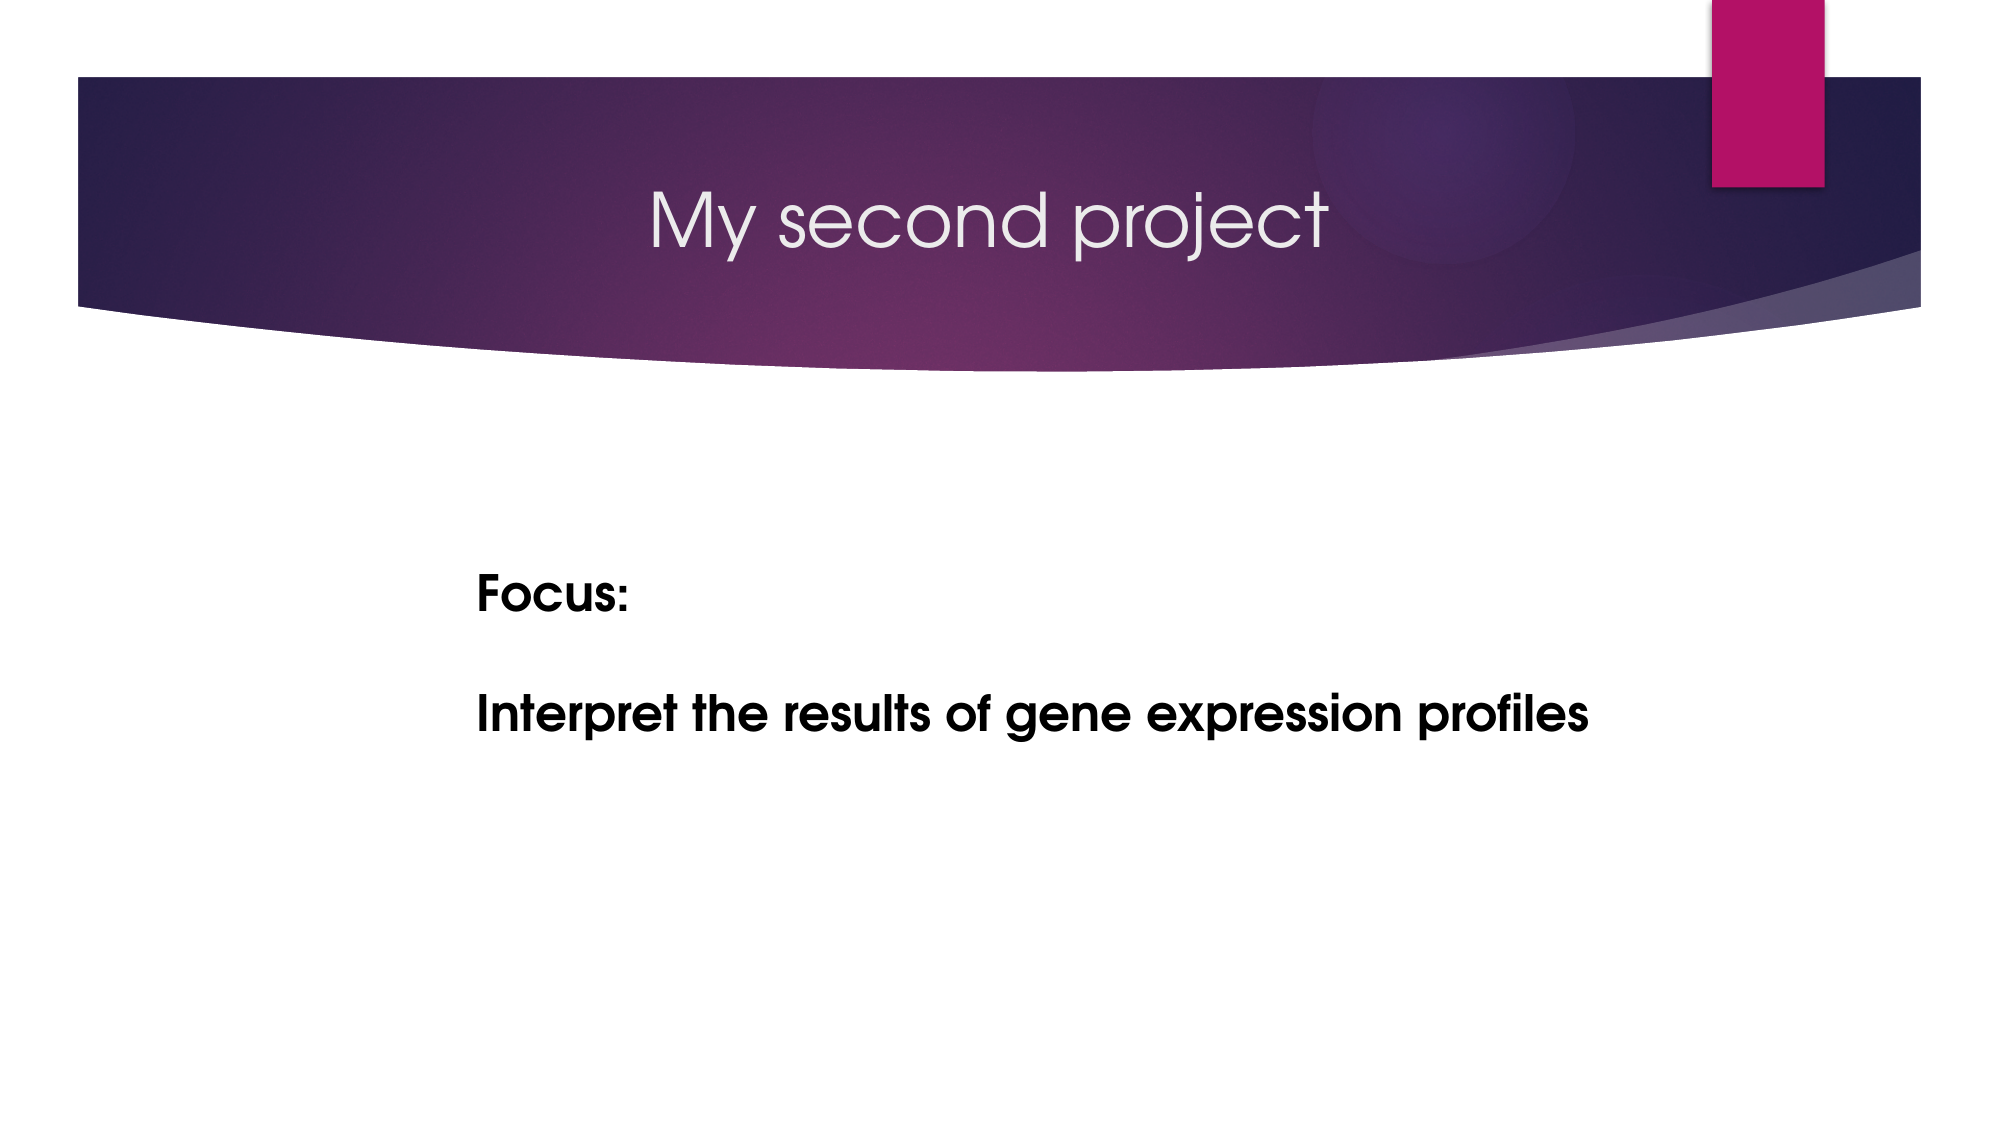

# My second project
Focus:

Interpret the results of gene expression profiles